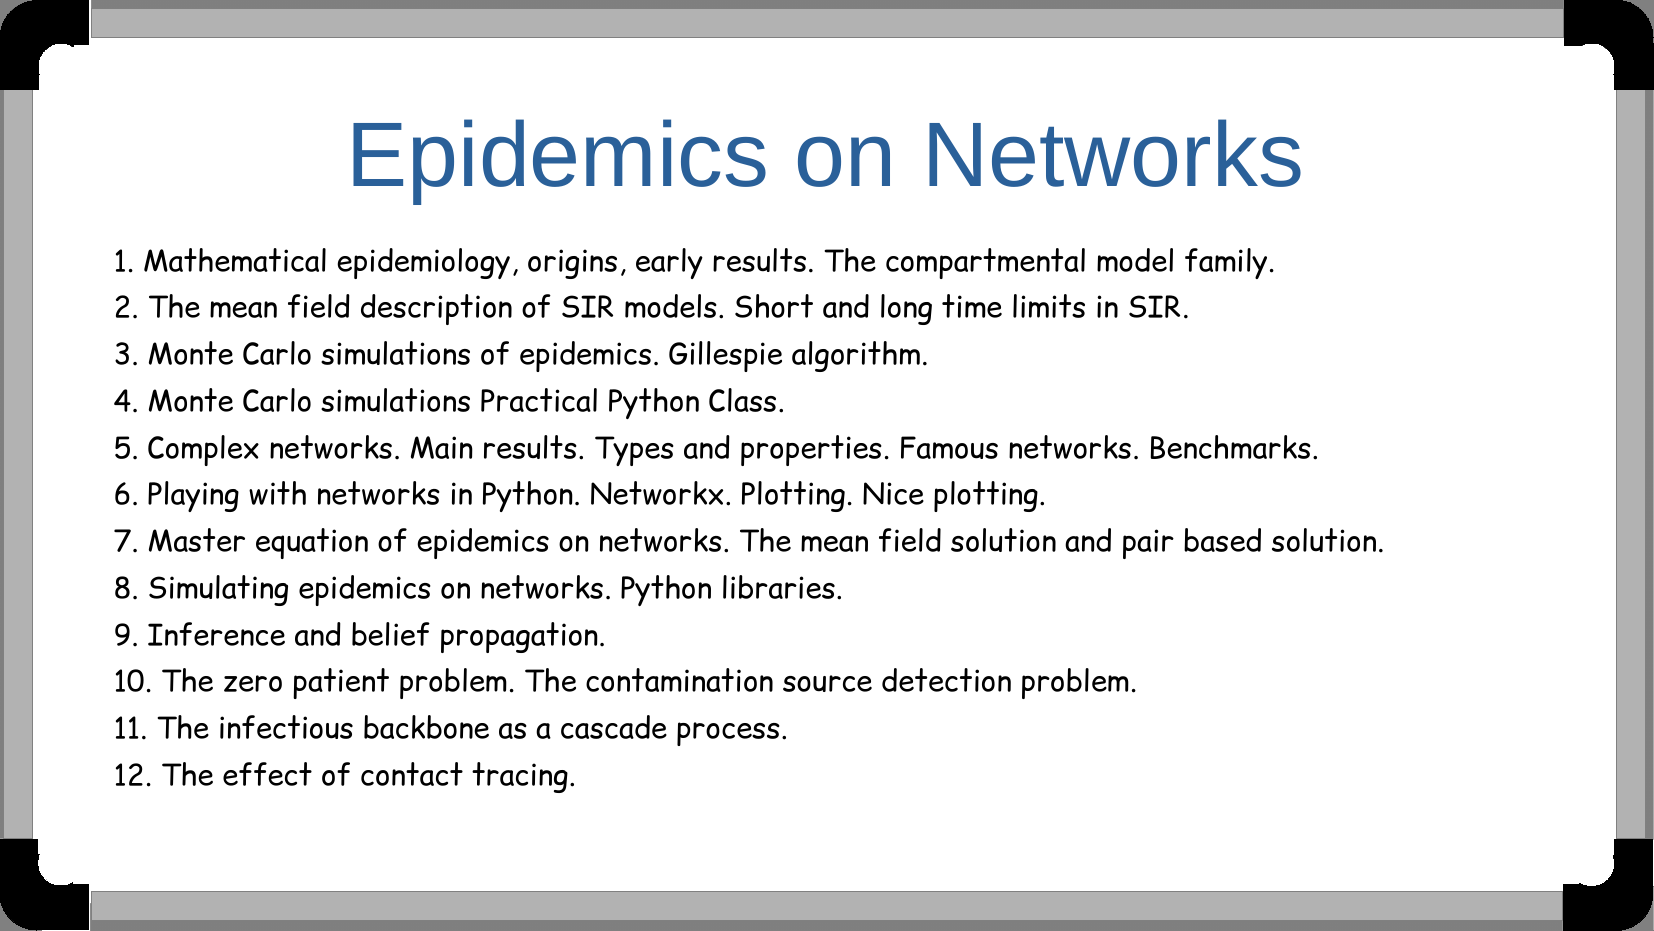

Epidemics on Networks

    1. Mathematical epidemiology, origins, early results. The compartmental model family.
    2. The mean field description of SIR models. Short and long time limits in SIR.
    3. Monte Carlo simulations of epidemics. Gillespie algorithm.
    4. Monte Carlo simulations Practical Python Class.
    5. Complex networks. Main results. Types and properties. Famous networks. Benchmarks.
    6. Playing with networks in Python. Networkx. Plotting. Nice plotting.
    7. Master equation of epidemics on networks. The mean field solution and pair based solution.
    8. Simulating epidemics on networks. Python libraries.
    9. Inference and belief propagation.
    10. The zero patient problem. The contamination source detection problem.
    11. The infectious backbone as a cascade process.
    12. The effect of contact tracing.